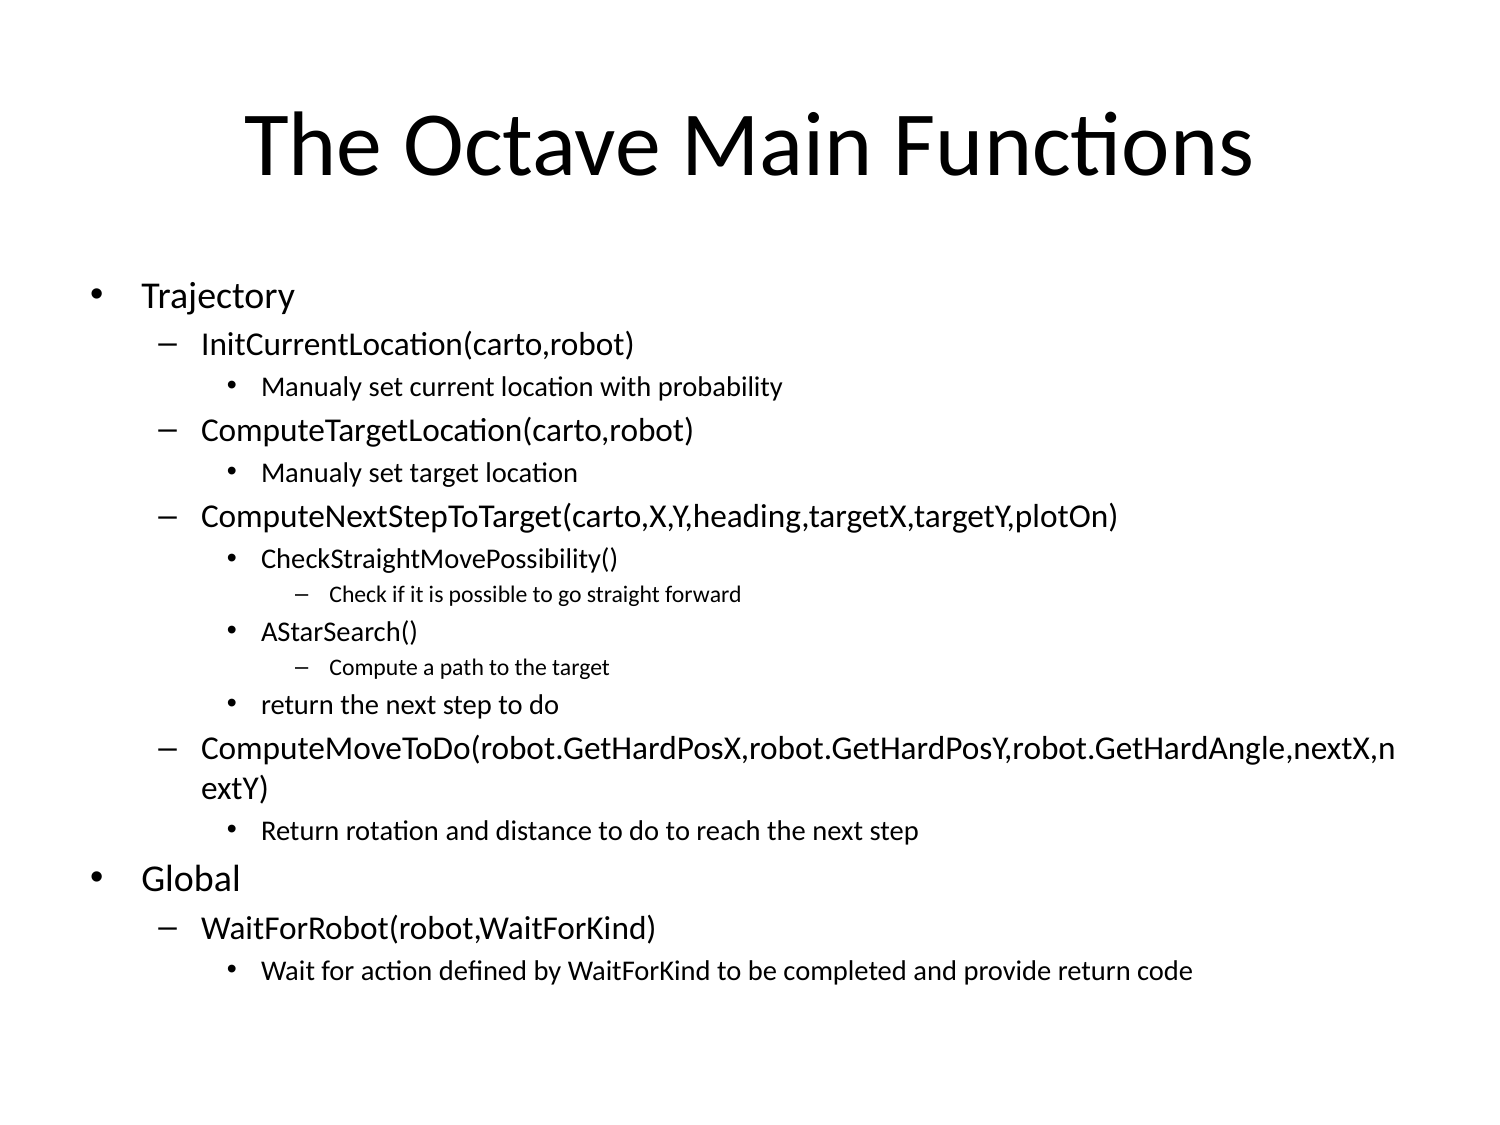

# The Octave Main Functions
Trajectory
InitCurrentLocation(carto,robot)
Manualy set current location with probability
ComputeTargetLocation(carto,robot)
Manualy set target location
ComputeNextStepToTarget(carto,X,Y,heading,targetX,targetY,plotOn)
CheckStraightMovePossibility()
Check if it is possible to go straight forward
AStarSearch()
Compute a path to the target
return the next step to do
ComputeMoveToDo(robot.GetHardPosX,robot.GetHardPosY,robot.GetHardAngle,nextX,nextY)
Return rotation and distance to do to reach the next step
Global
WaitForRobot(robot,WaitForKind)
Wait for action defined by WaitForKind to be completed and provide return code